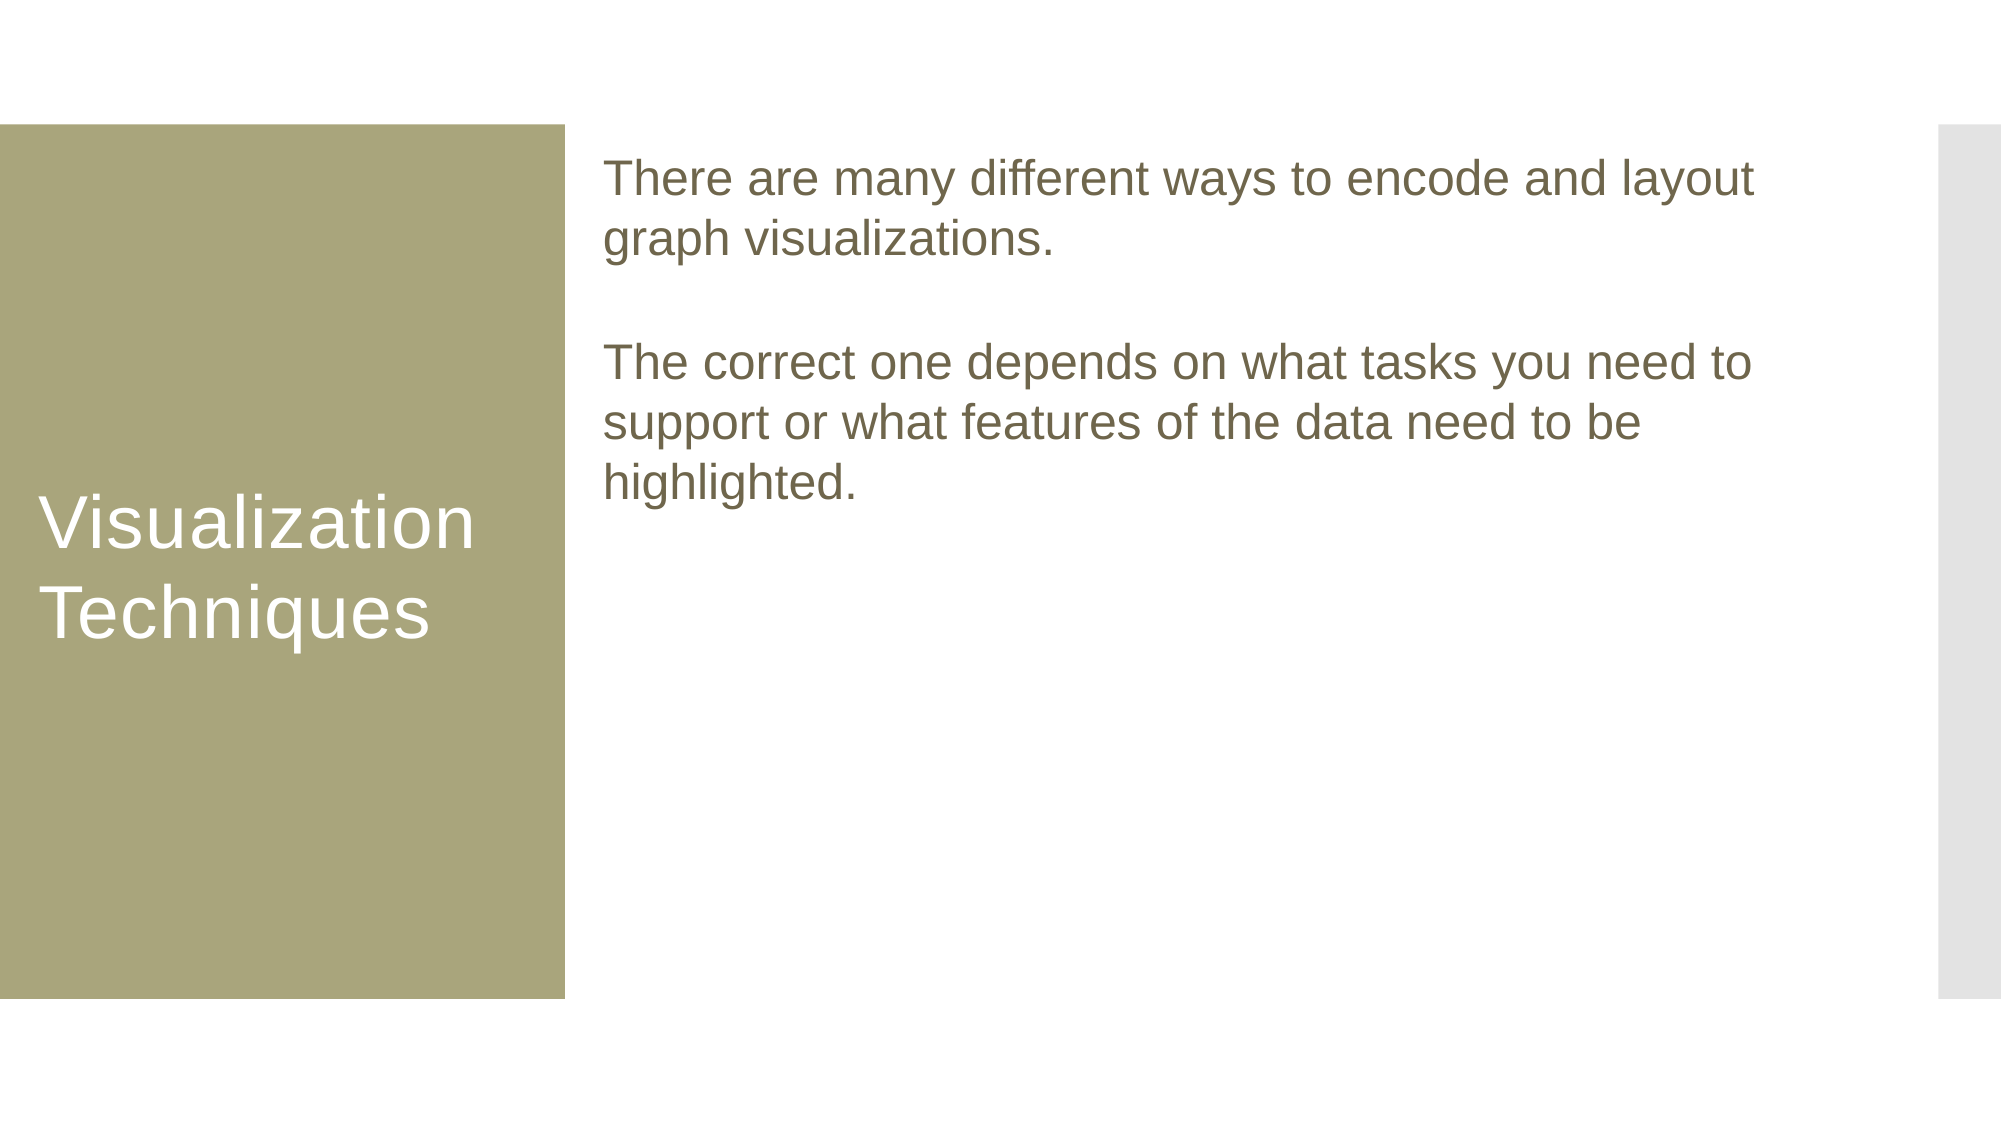

There are many different ways to encode and layout graph visualizations.

The correct one depends on what tasks you need to support or what features of the data need to be highlighted.
# Visualization Techniques